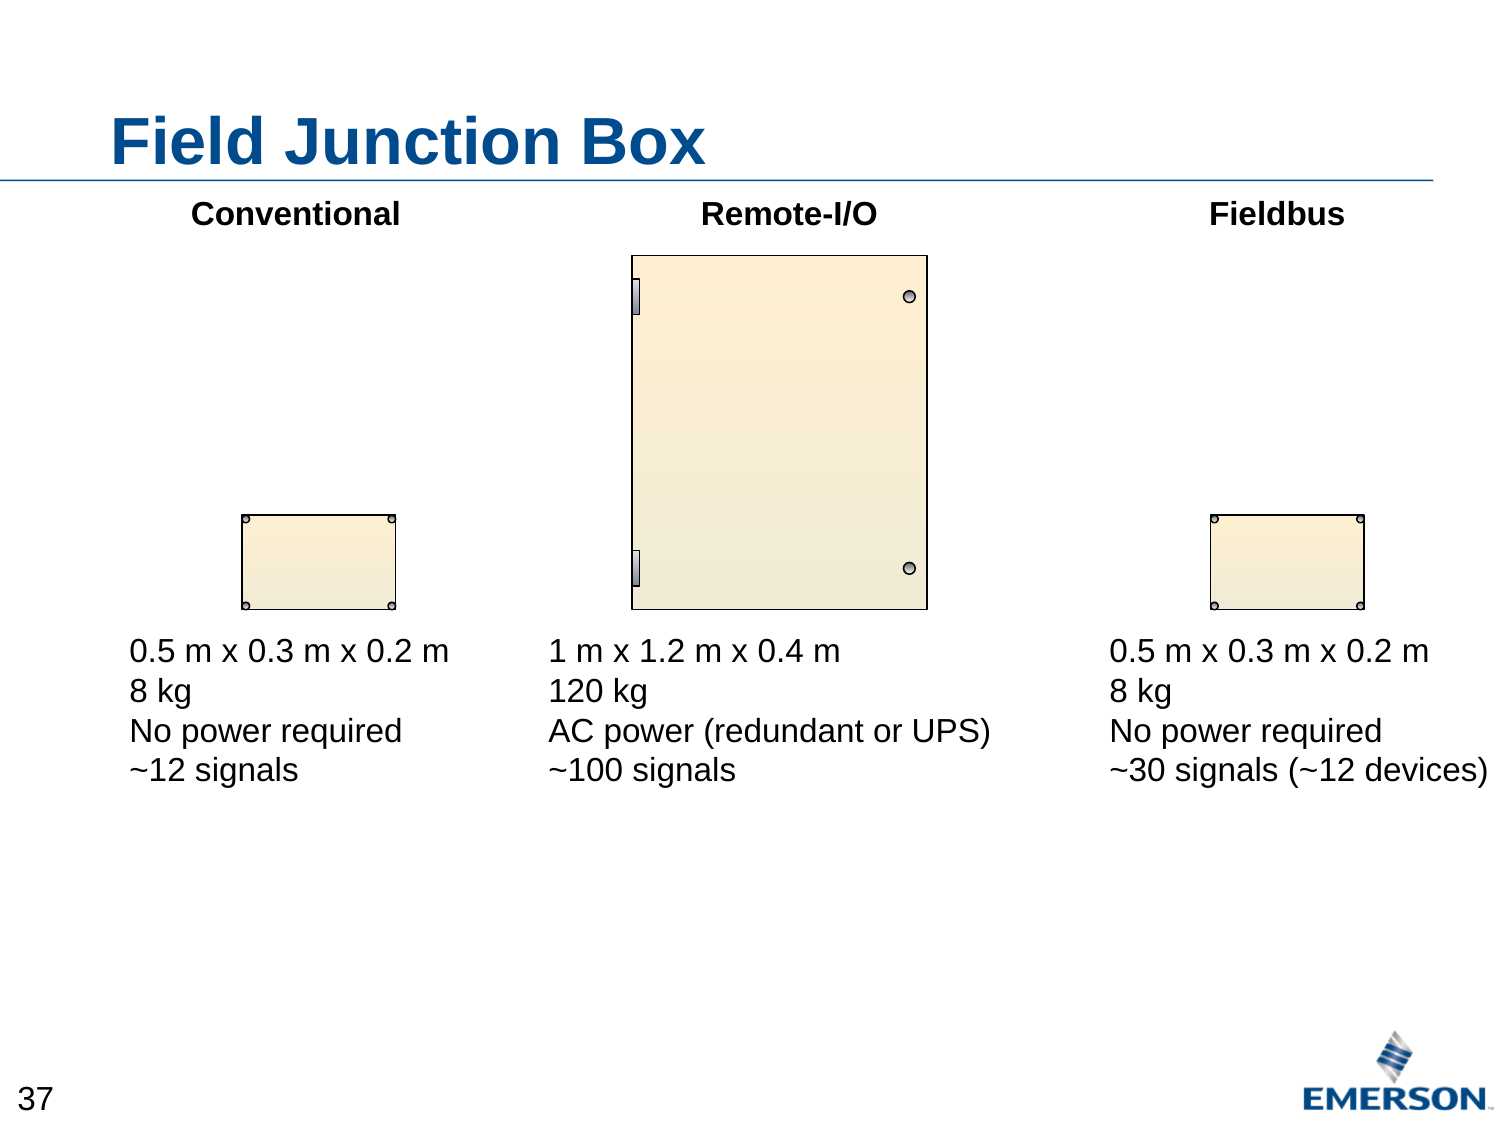

# Field Junction Box
Conventional
Remote-I/O
Fieldbus

0.5 m x 0.3 m x 0.2 m
8 kg
No power required
~12 signals
1 m x 1.2 m x 0.4 m
120 kg
AC power (redundant or UPS)
~100 signals
0.5 m x 0.3 m x 0.2 m
8 kg
No power required
~30 signals (~12 devices)